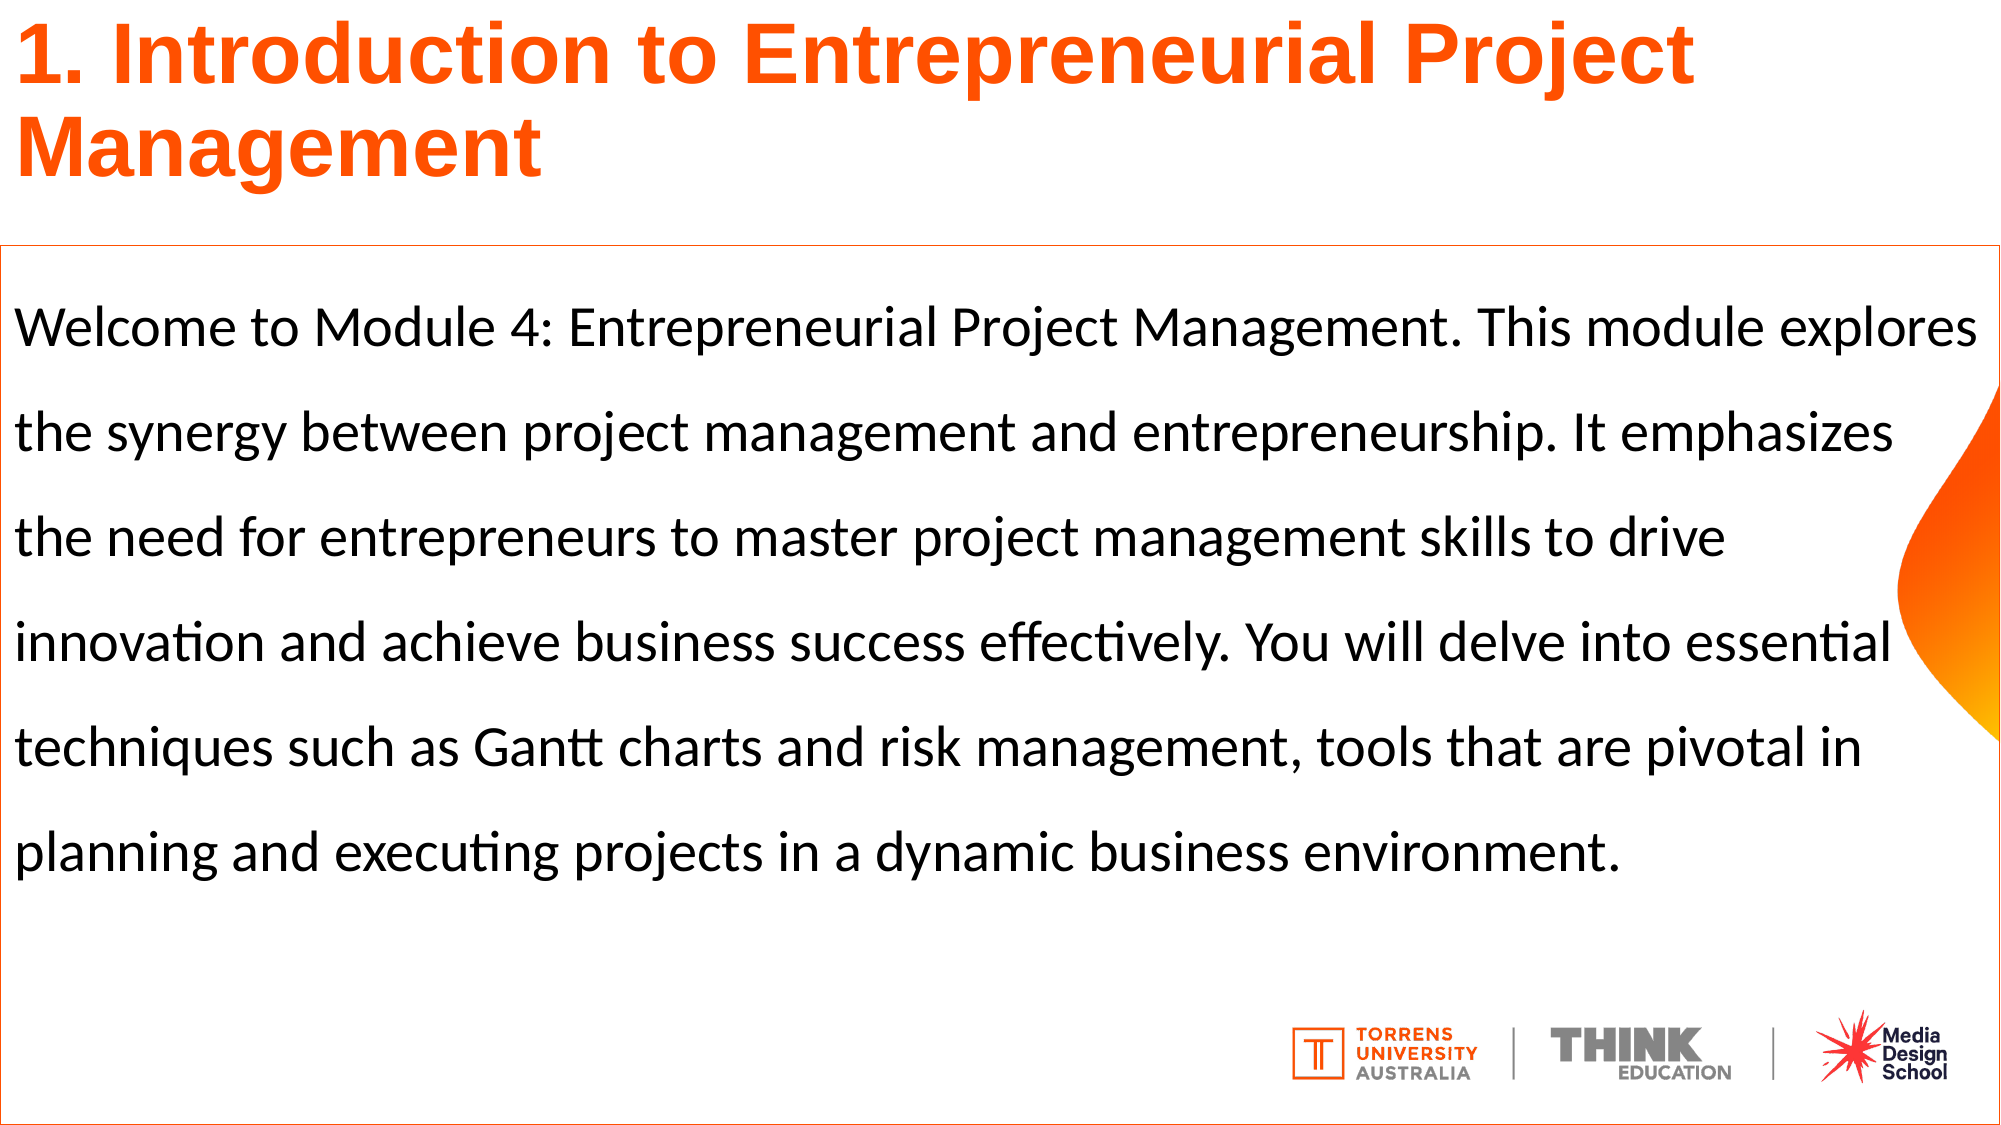

# 1. Introduction to Entrepreneurial Project Management
Welcome to Module 4: Entrepreneurial Project Management. This module explores the synergy between project management and entrepreneurship. It emphasizes the need for entrepreneurs to master project management skills to drive innovation and achieve business success effectively. You will delve into essential techniques such as Gantt charts and risk management, tools that are pivotal in planning and executing projects in a dynamic business environment.